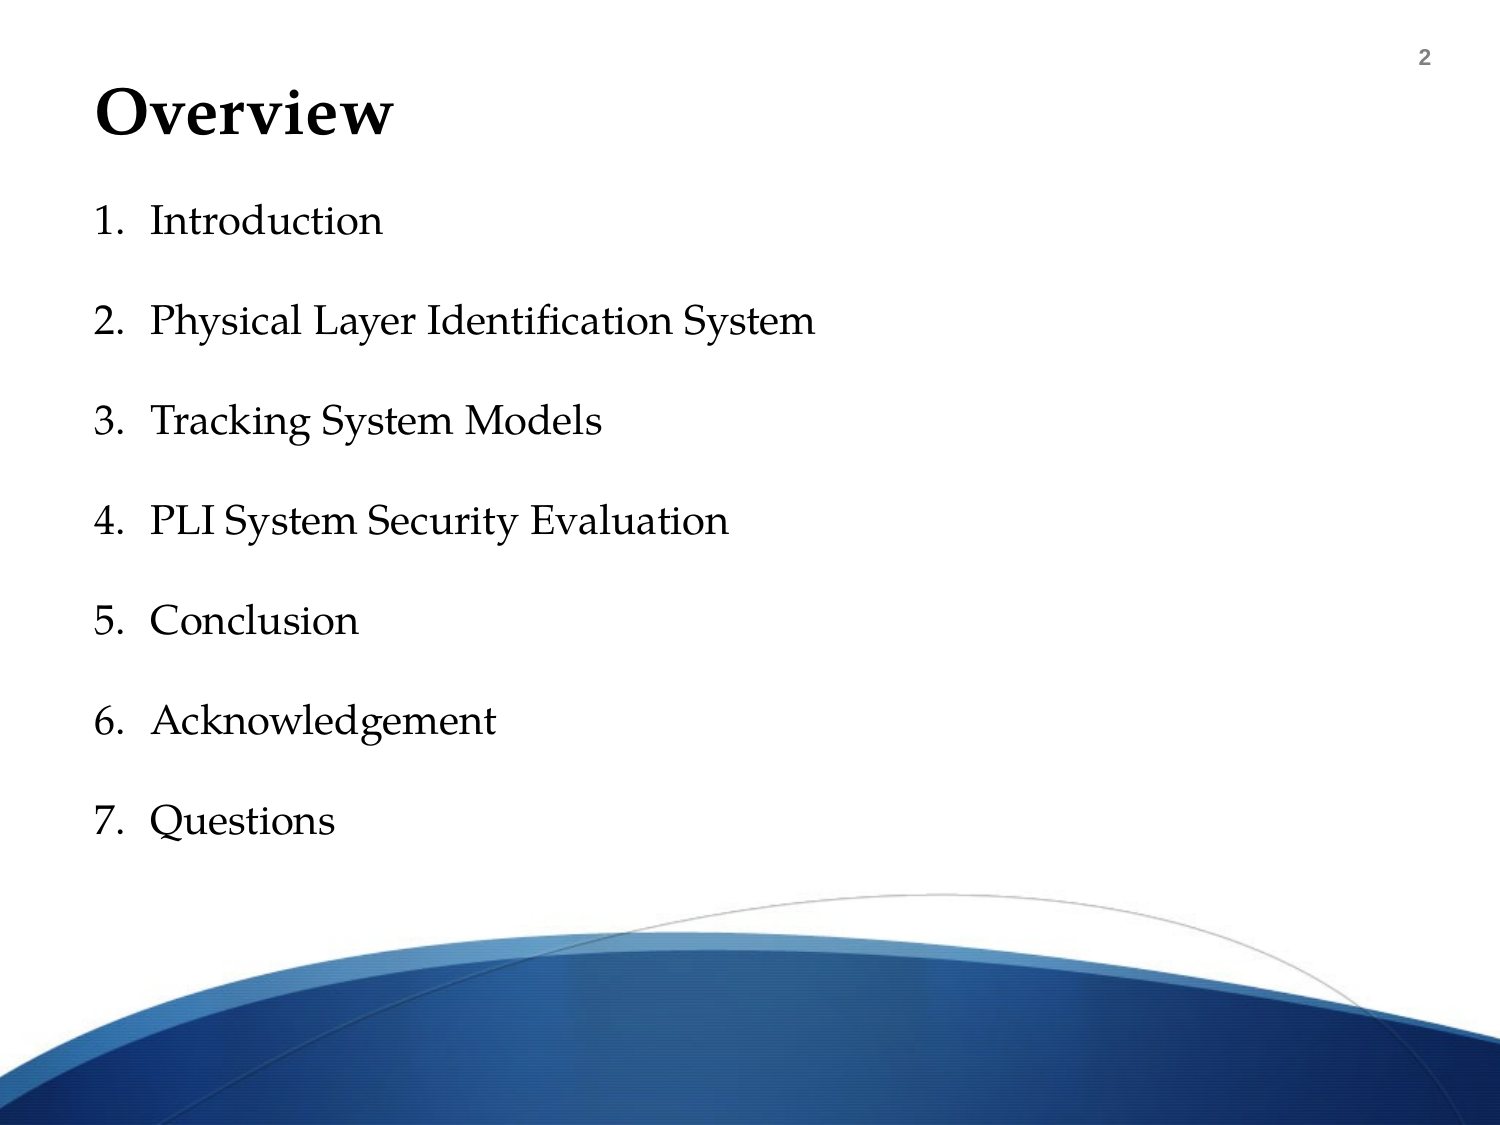

2
Overview

Introduction

Physical Layer Identification System

Tracking System Models

PLI System Security Evaluation

Conclusion

Acknowledgement

Questions